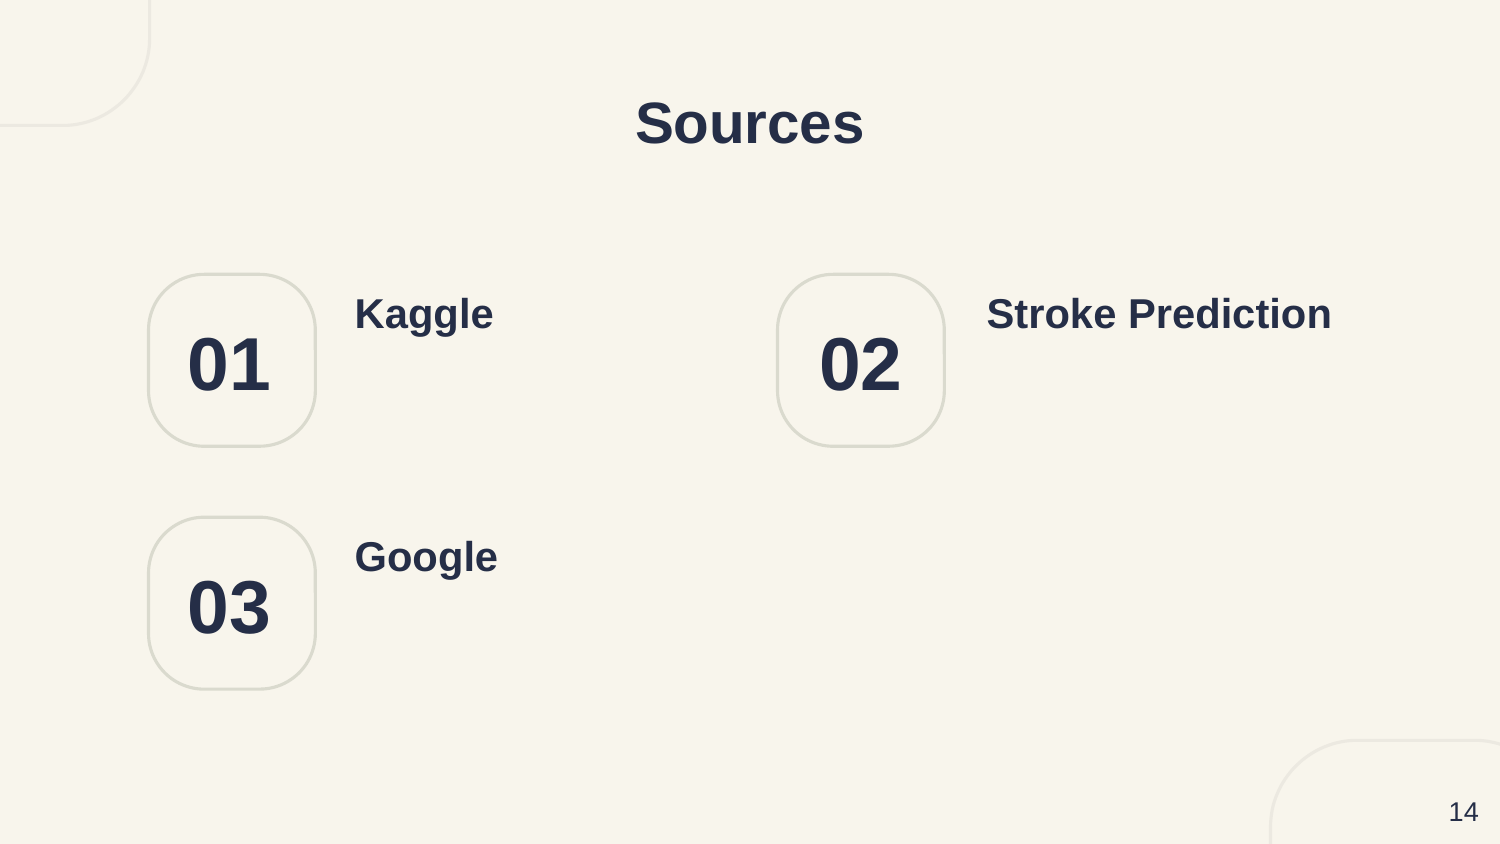

# Sources
Kaggle
Stroke Prediction

01
02
Google
03

14